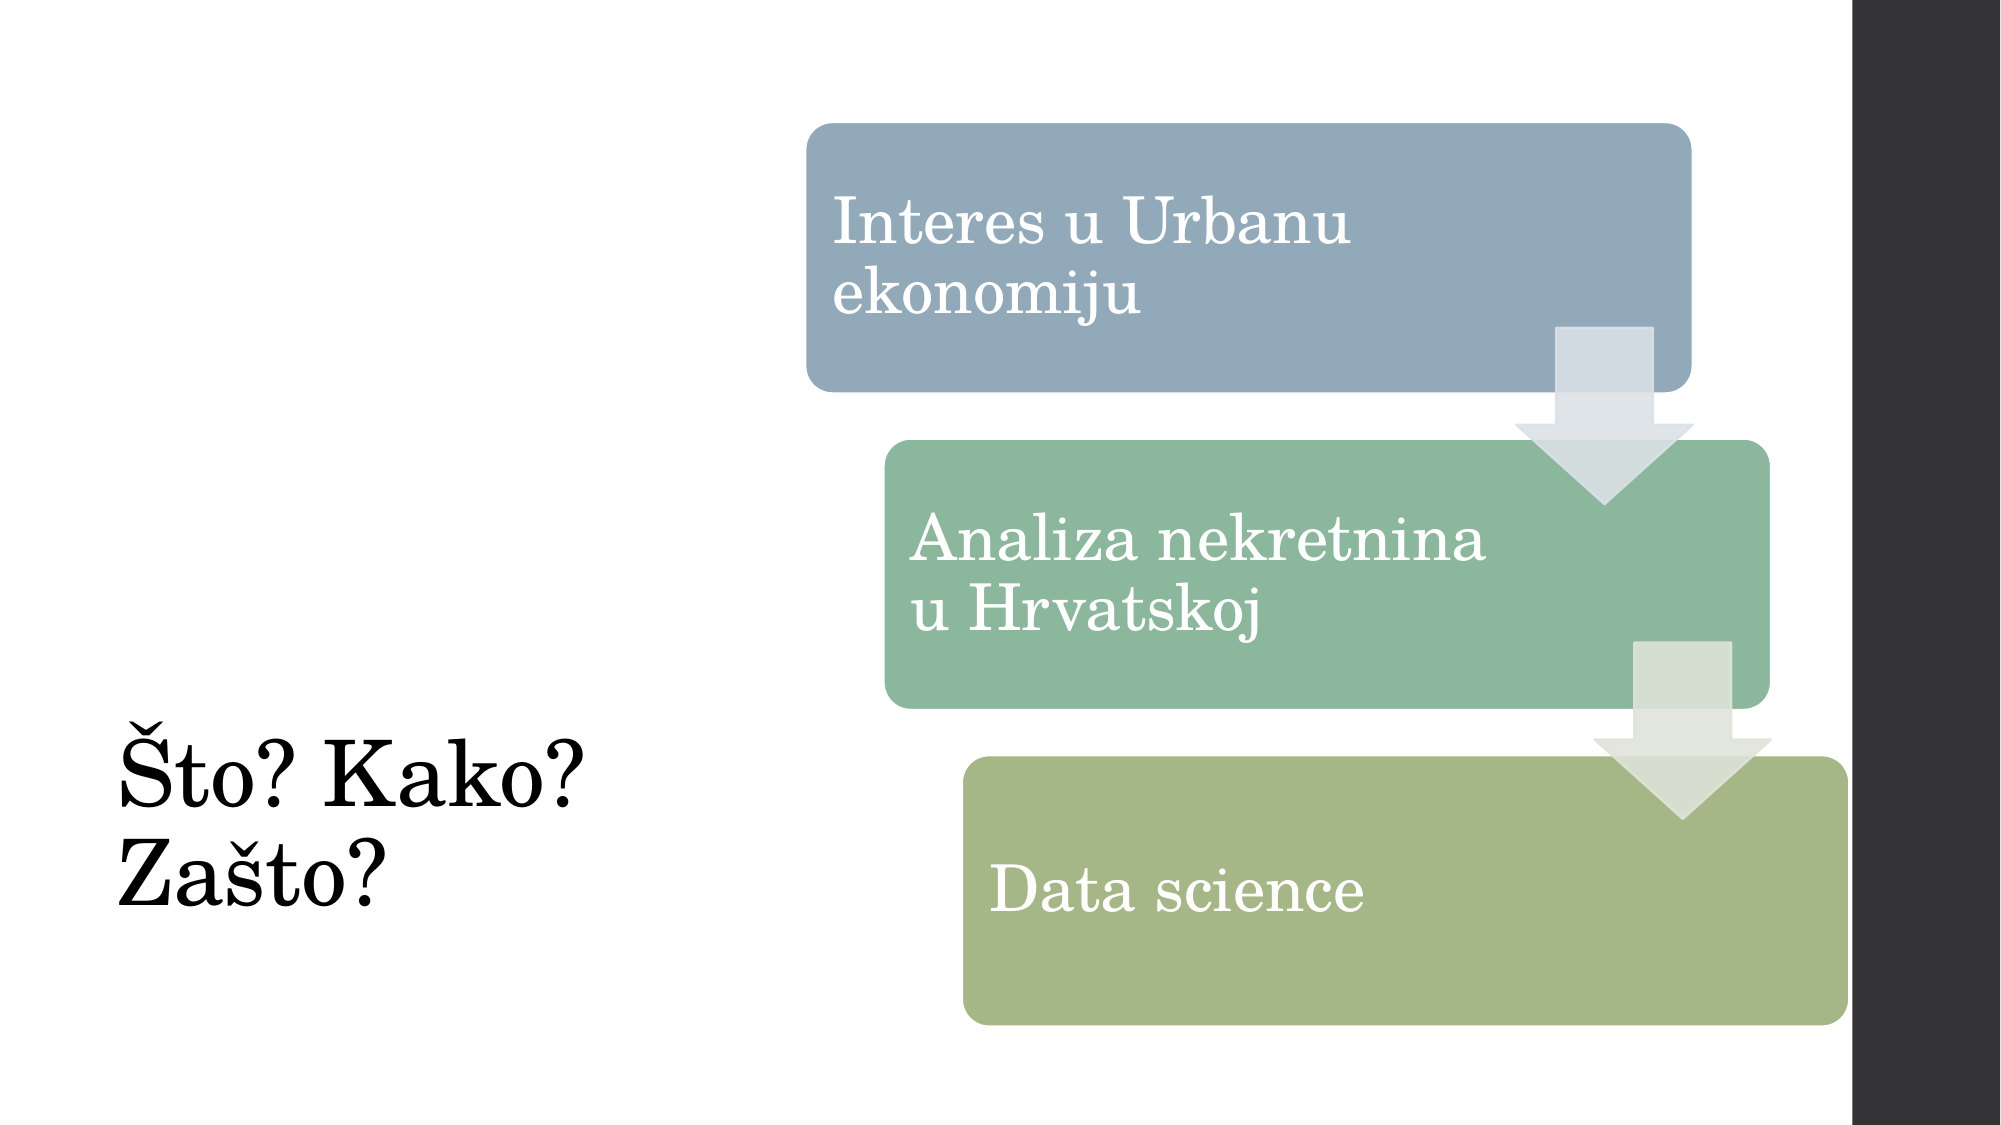

Interes u Urbanu ekonomiju

Analiza nekretnina u Hrvatskoj

Data science
# Što? Kako? Zašto?